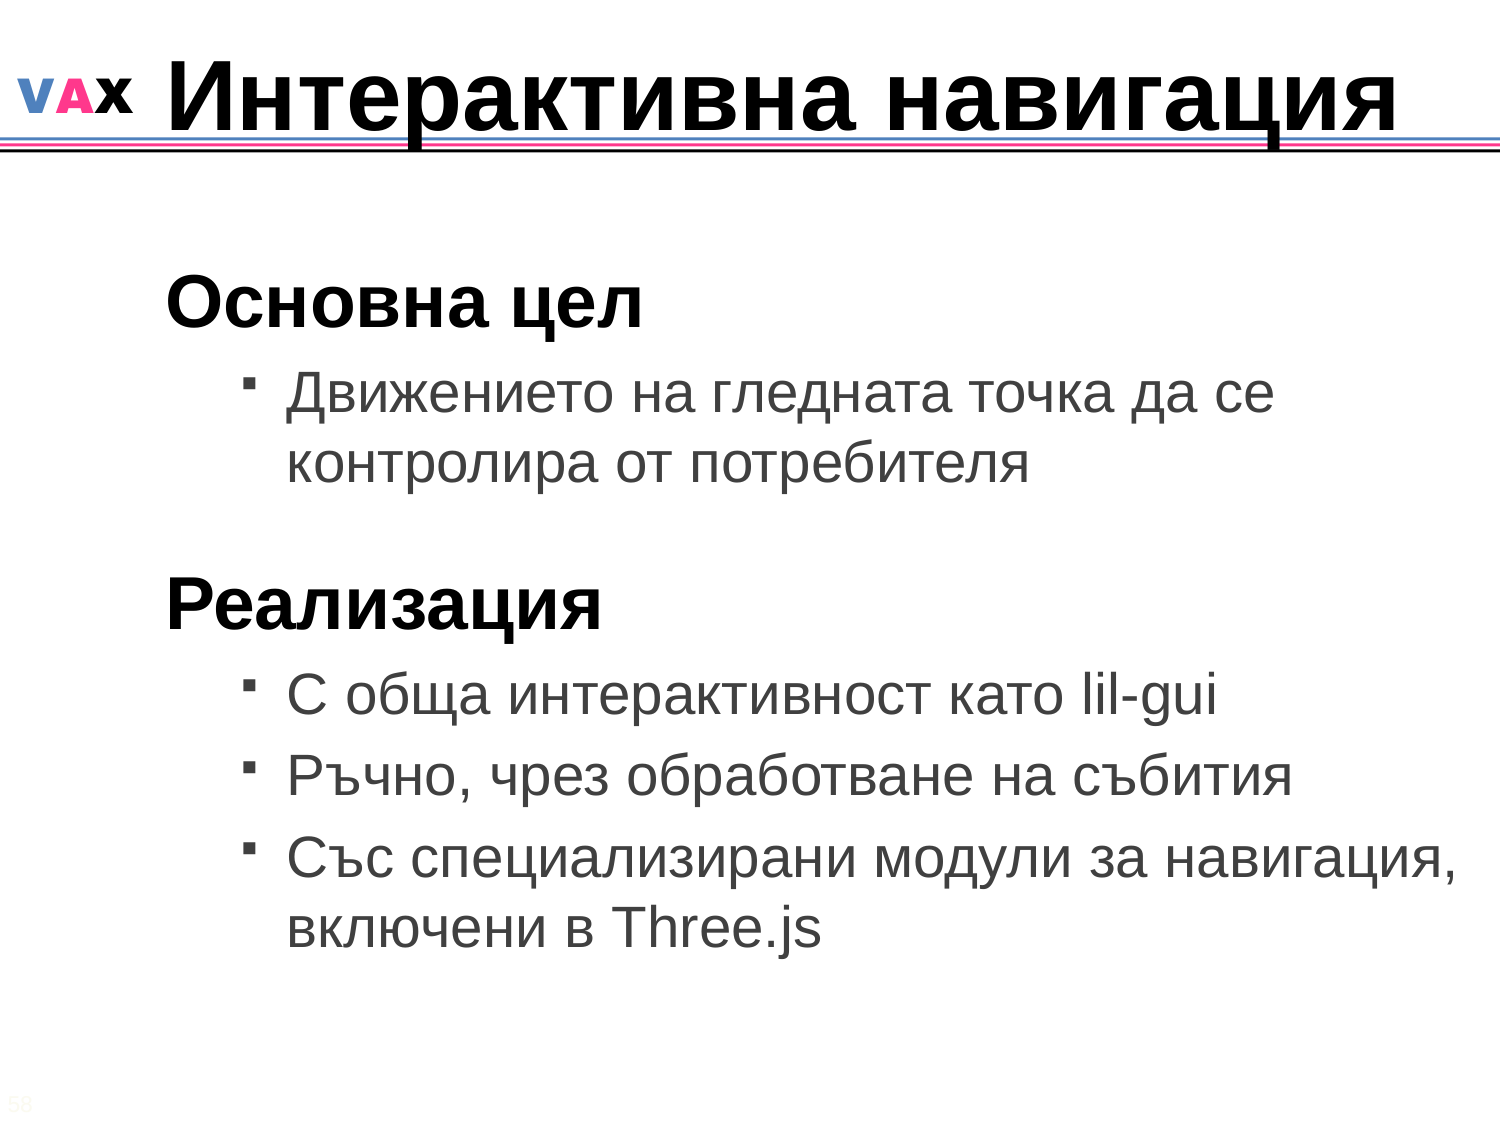

# Интерактивна навигация
Основна цел
Движението на гледната точка да се контролира от потребителя
Реализация
С обща интерактивност като lil-gui
Ръчно, чрез обработване на събития
Със специализирани модули за навигация, включени в Three.js